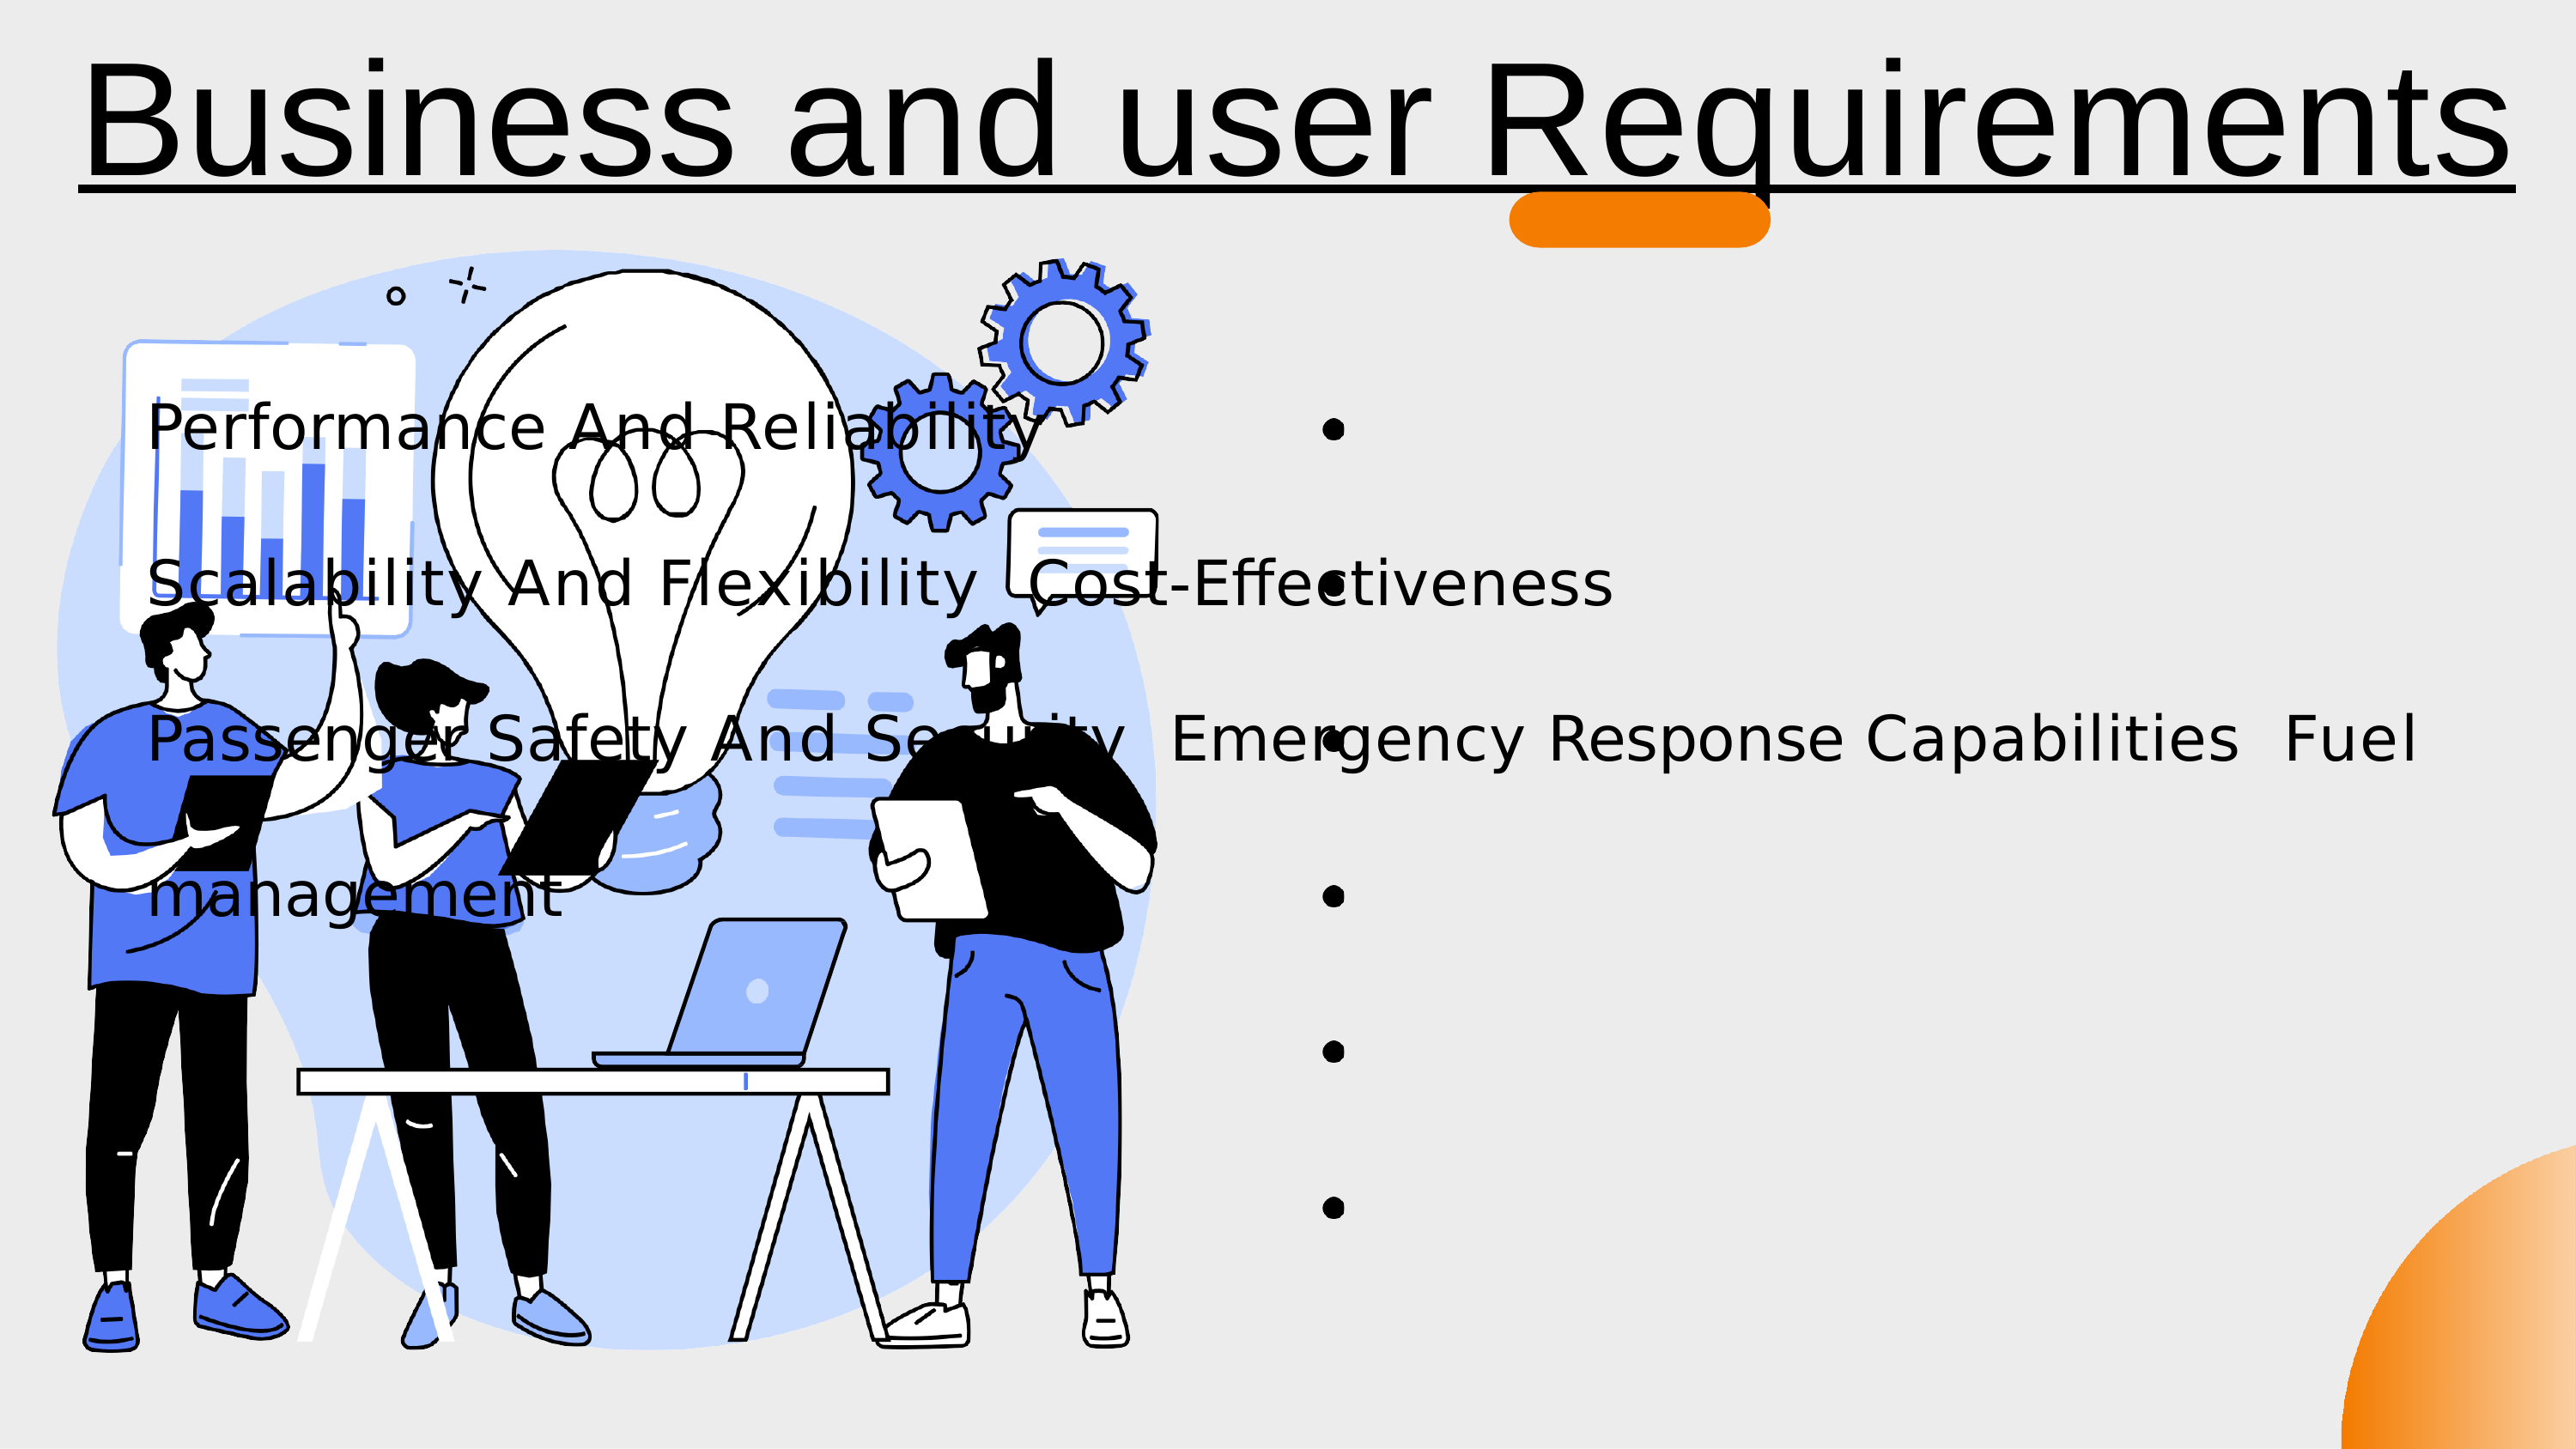

# Business and user Requirements

Performance And Reliability
Scalability And Flexibility  Cost-Effectiveness
Passenger Safety And Security  Emergency Response Capabilities  Fuel management